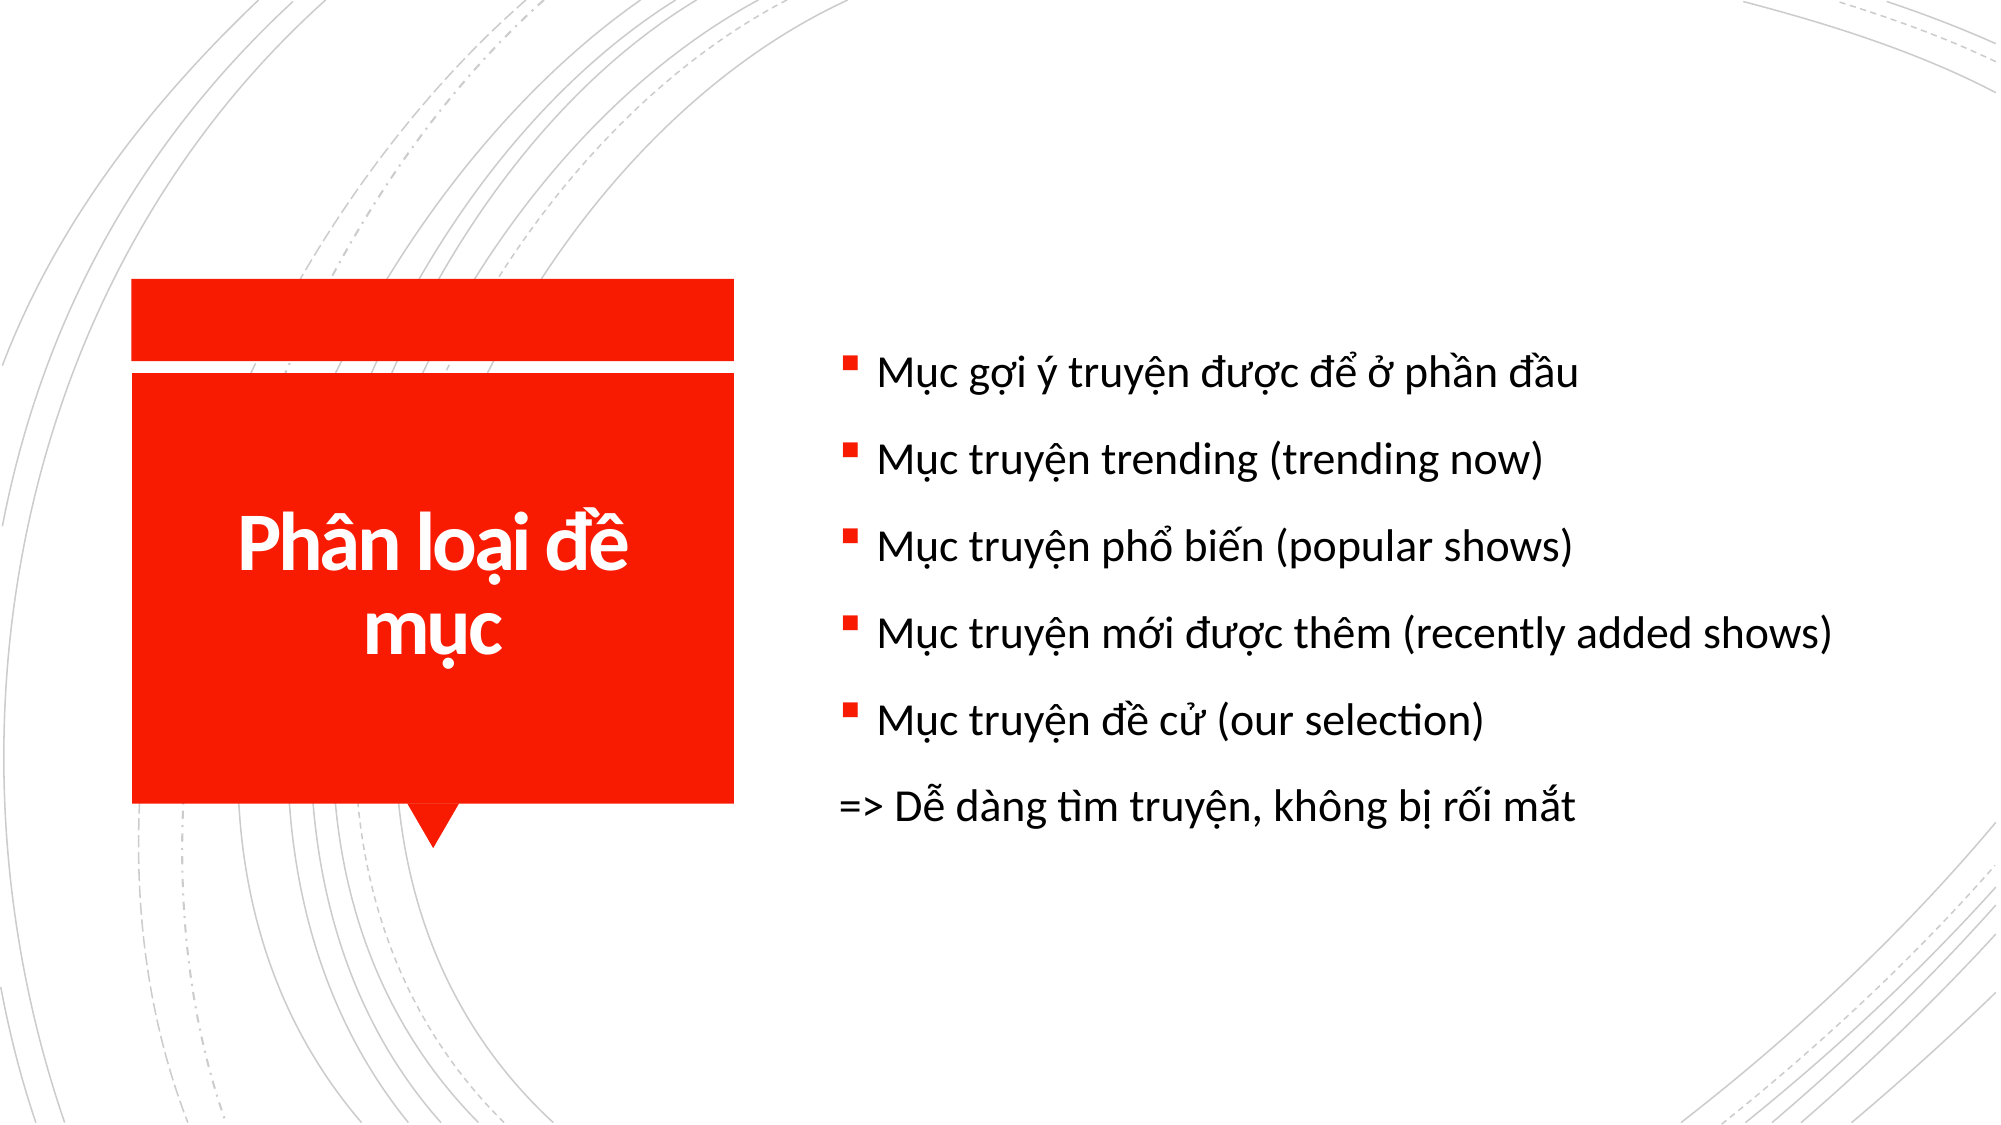

Mục gợi ý truyện được để ở phần đầu
Mục truyện trending (trending now)
Mục truyện phổ biến (popular shows)
Mục truyện mới được thêm (recently added shows)
Mục truyện đề cử (our selection)
=> Dễ dàng tìm truyện, không bị rối mắt

# Phân loại đề mục